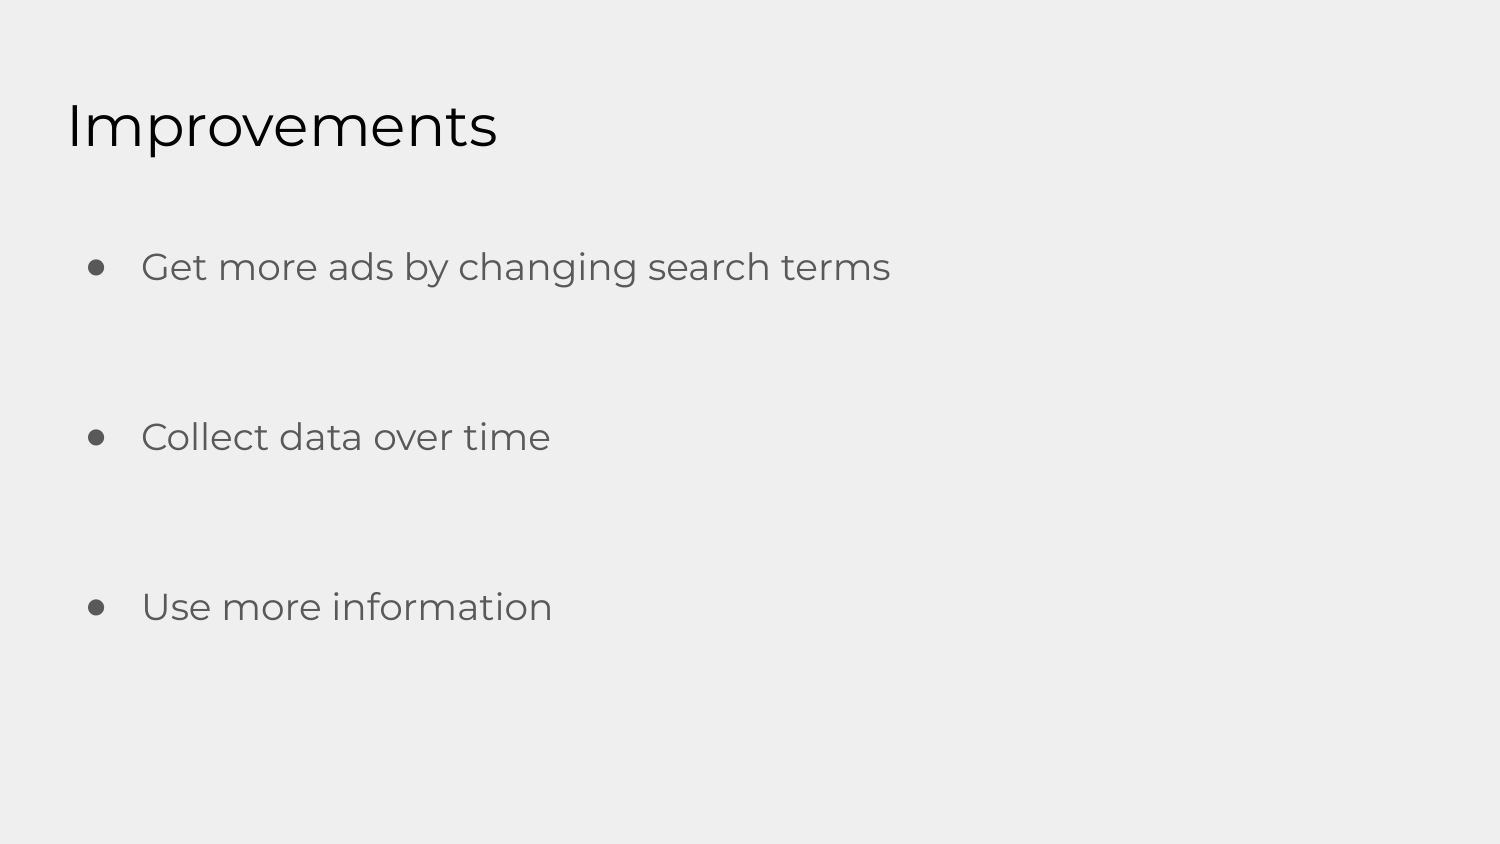

# Improvements
Get more ads by changing search terms

Collect data over time

Use more information